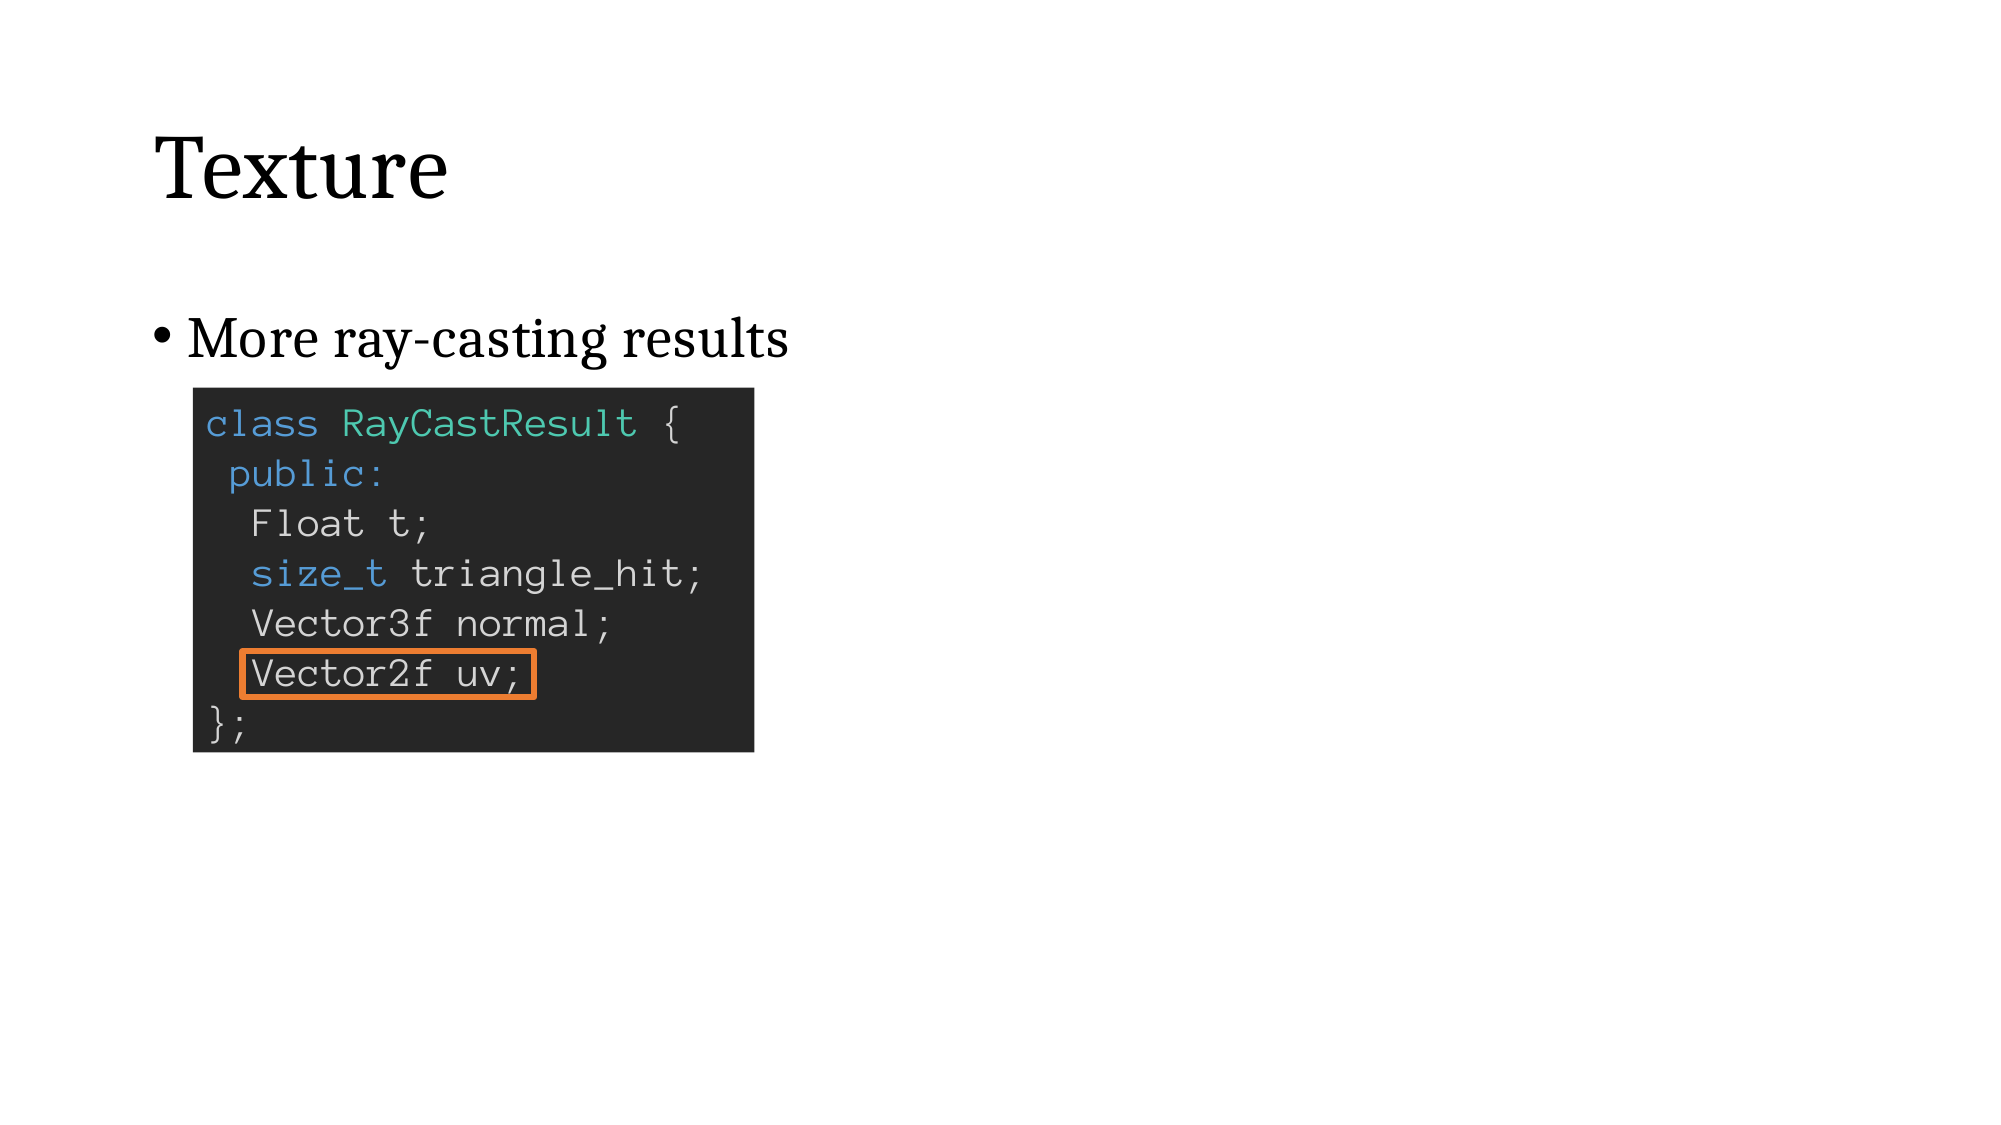

# Texture
More ray-casting results

class RayCastResult {
 public:
  Float t;
  size_t triangle_hit;
  Vector3f normal;
  Vector2f uv;
};